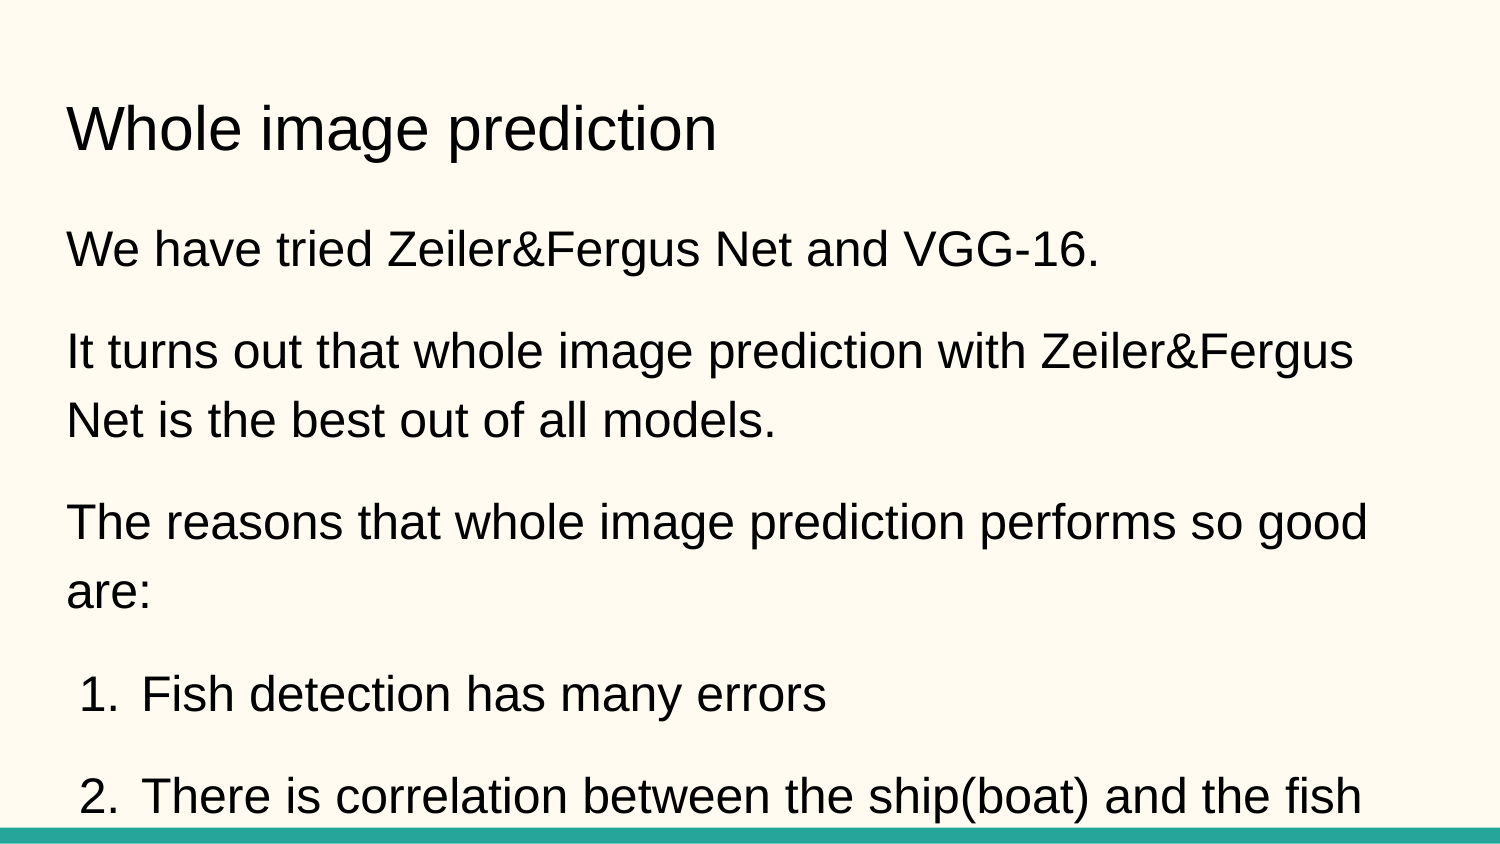

# Whole image prediction
We have tried Zeiler&Fergus Net and VGG-16.
It turns out that whole image prediction with Zeiler&Fergus Net is the best out of all models.
The reasons that whole image prediction performs so good are:
Fish detection has many errors
There is correlation between the ship(boat) and the fish